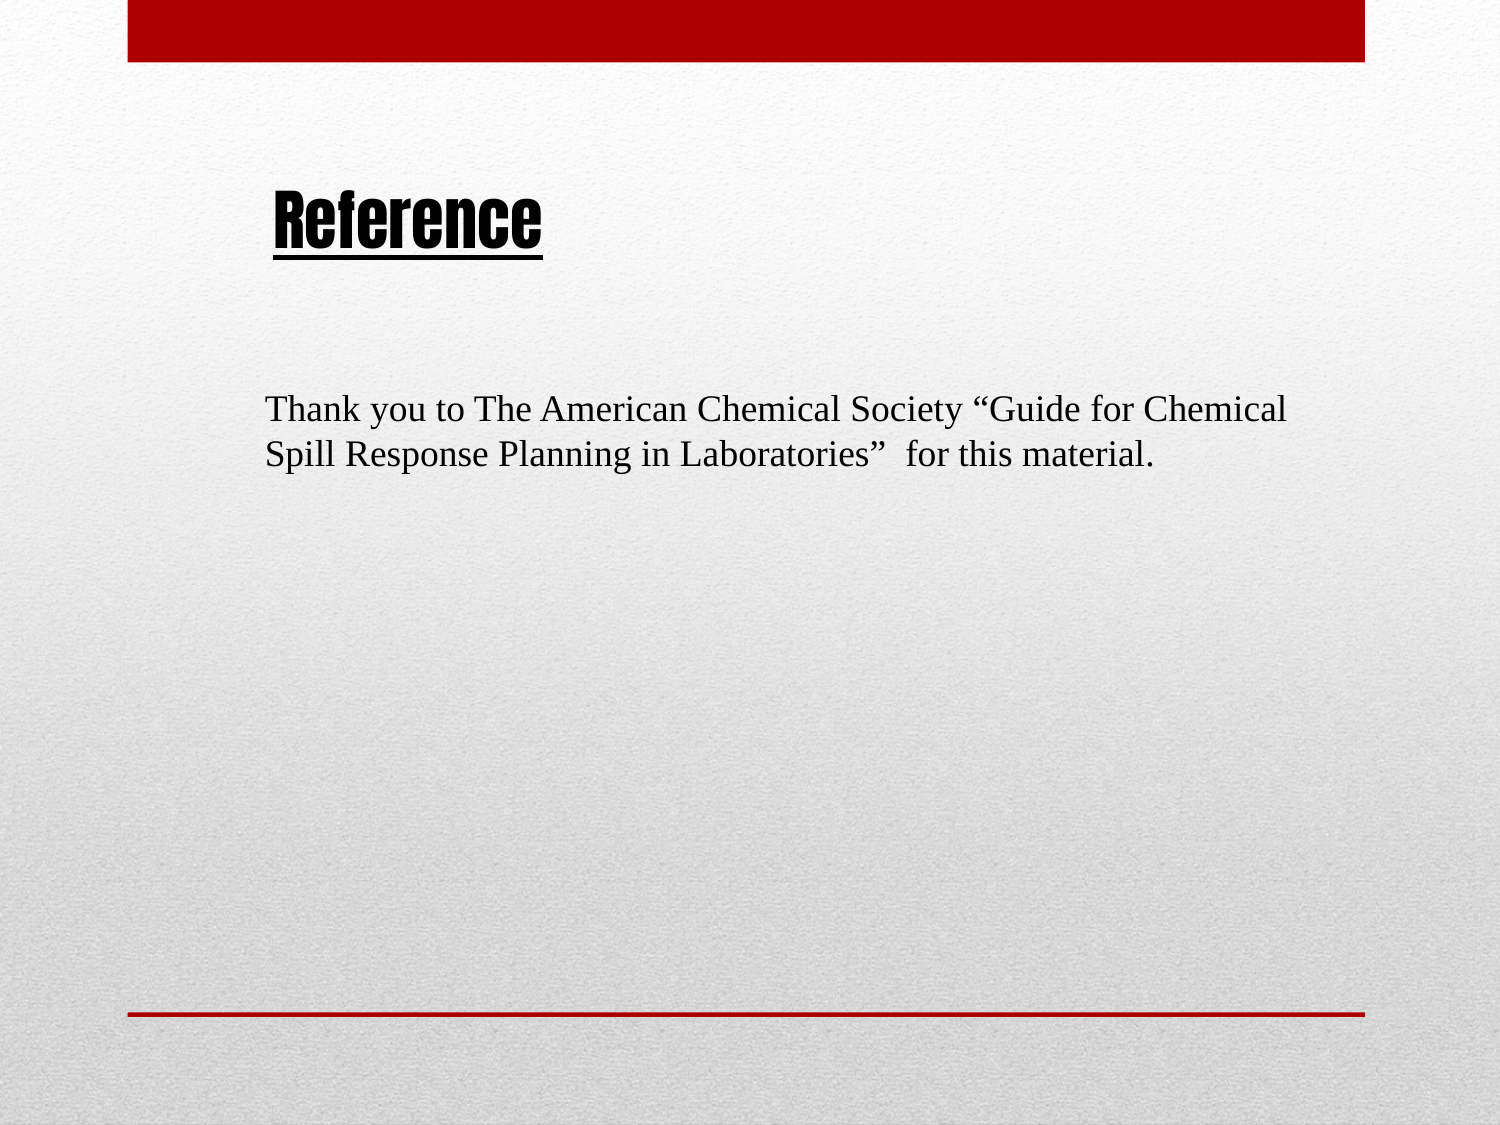

Reference
Thank you to The American Chemical Society “Guide for Chemical Spill Response Planning in Laboratories”  for this material.